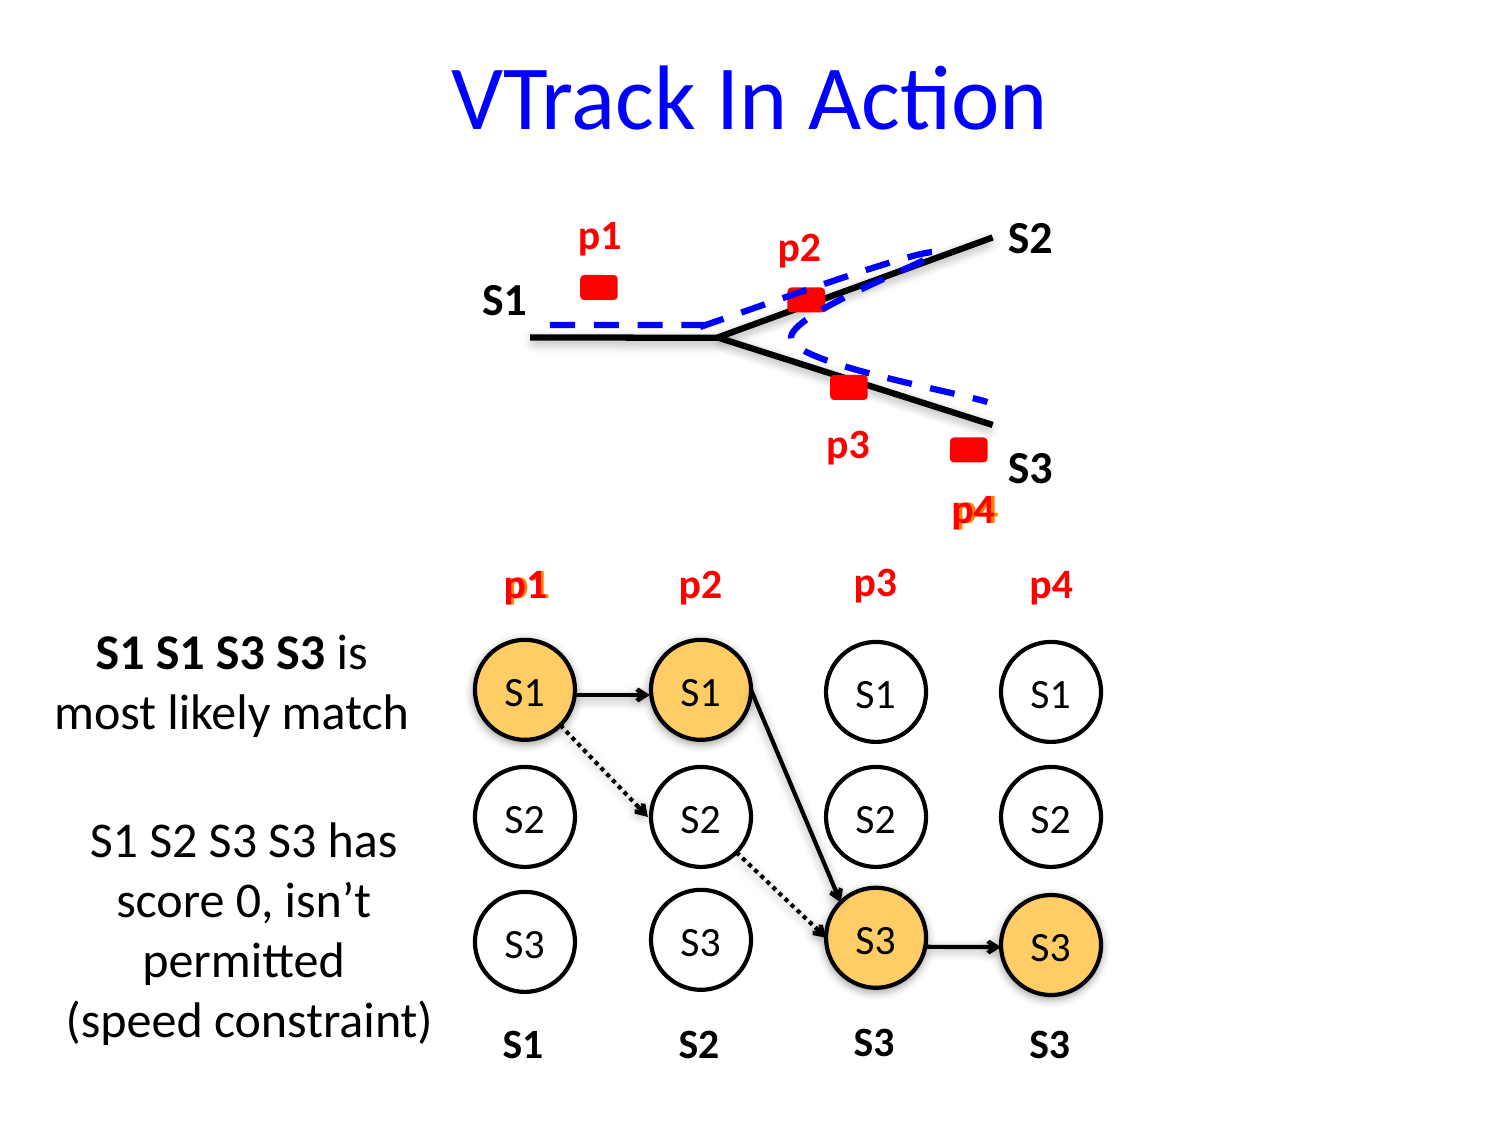

VTrack In Action
p1
S2
p2

S1

p3
S3

p4
p4
p3
p1
p1
p2
p4
S1 S1 S3 S3 is
most likely match
S1
S1
S1
S1
S2
S2
S2
S2
S1 S2 S3 S3 has
score 0, isn’t
permitted
(speed constraint)
S3
S3
S3
S3
S3
S1
S2
S3